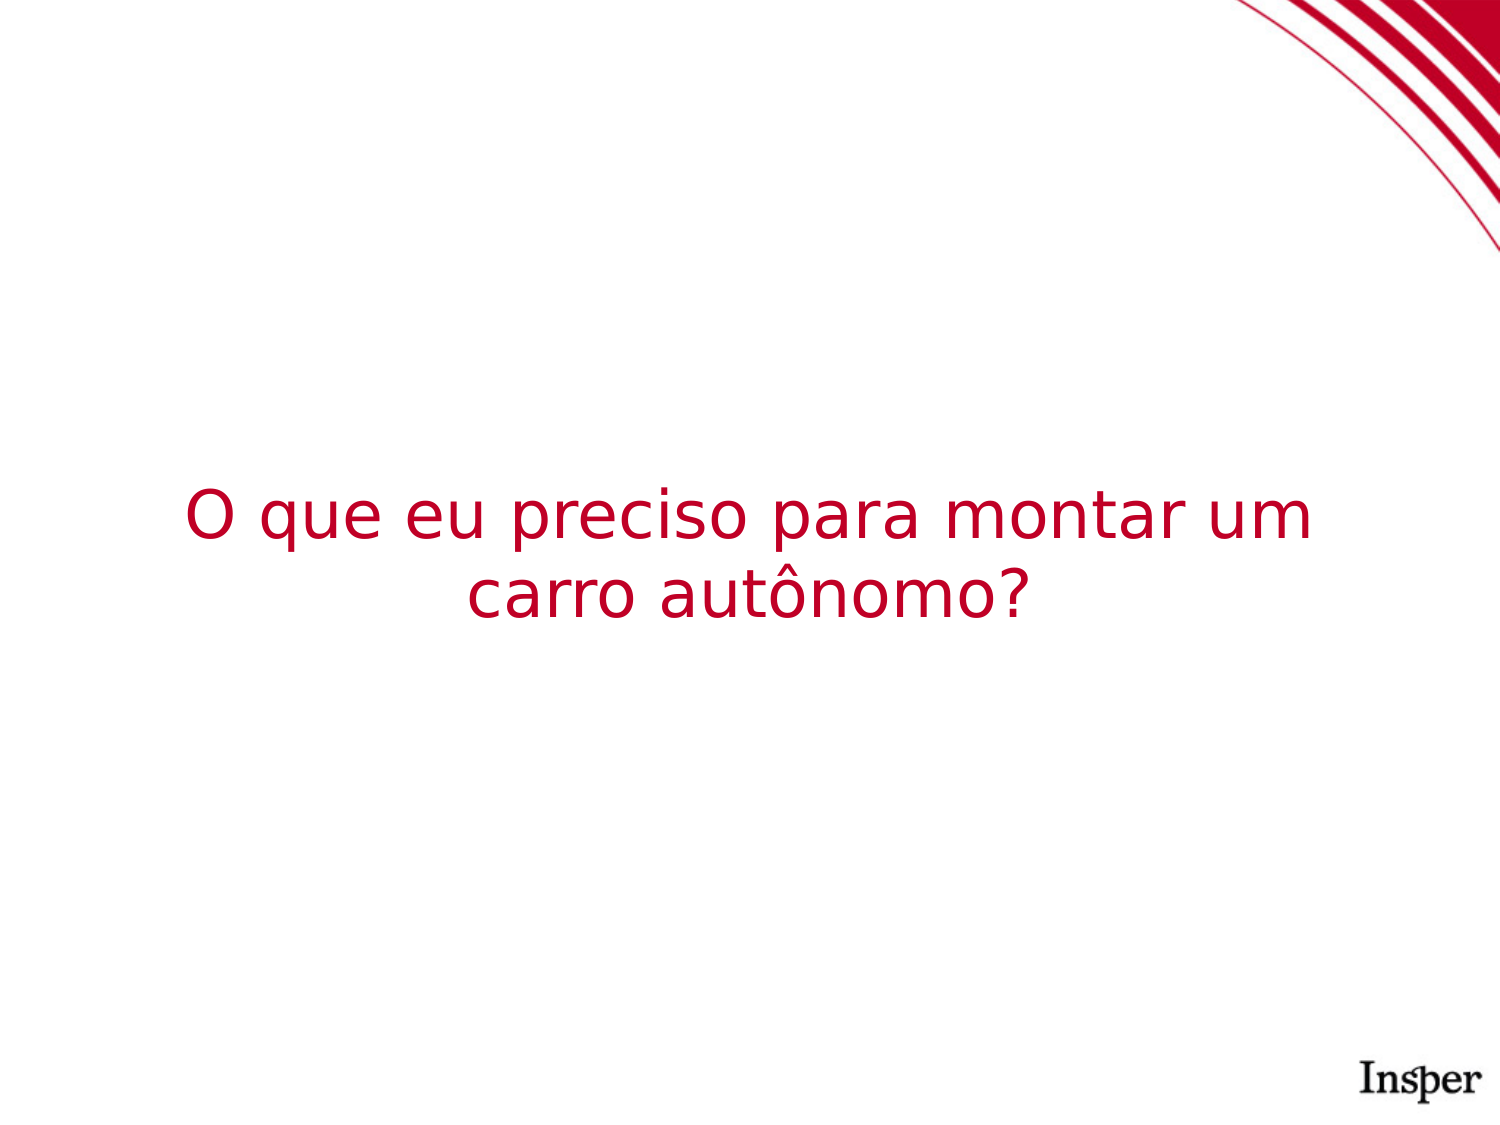

# O que eu preciso para montar um carro autônomo?